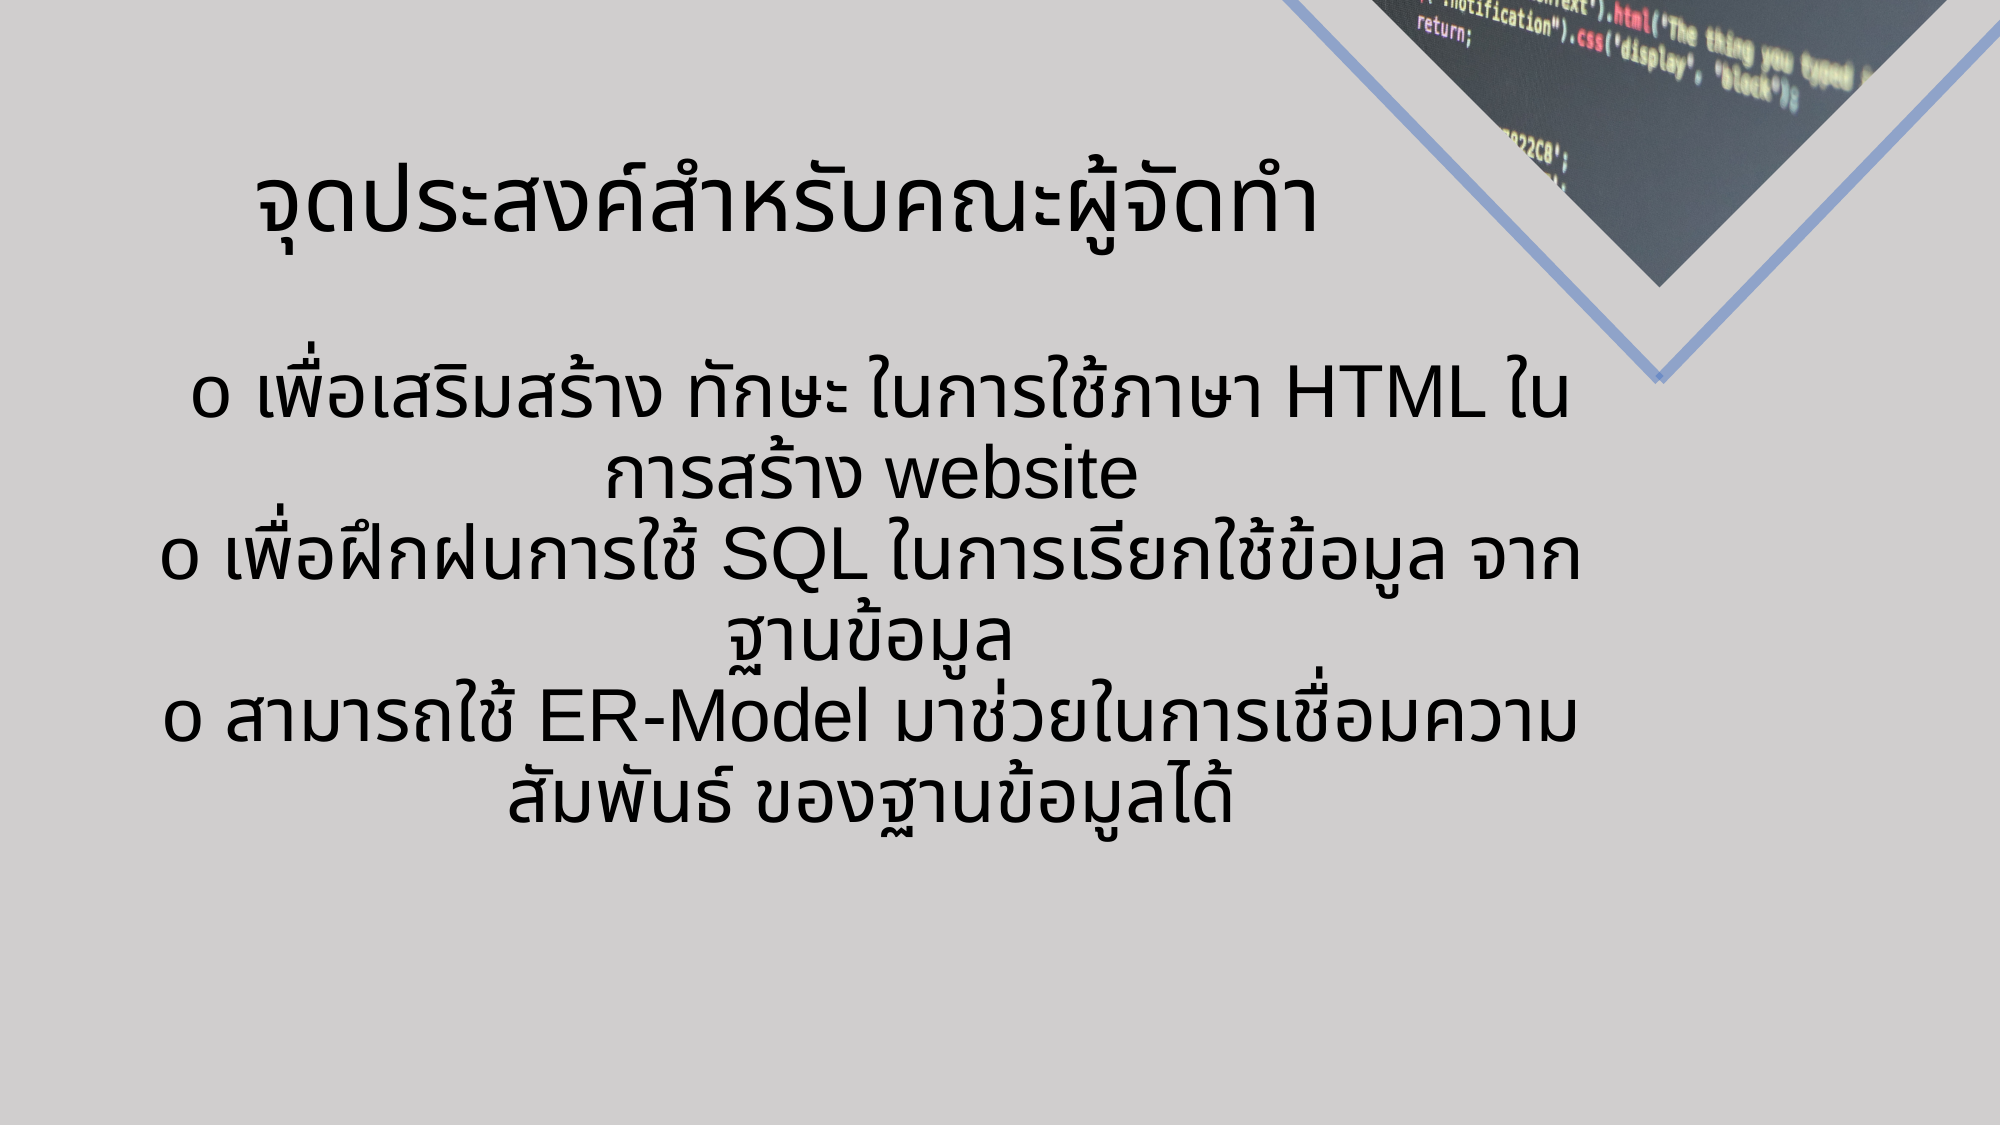

จุดประสงค์สำหรับคณะผู้จัดทำ
# o เพื่อเสริมสร้าง ทักษะ ในการใช้ภาษา HTML ในการสร้าง website o เพื่อฝึกฝนการใช้ SQL ในการเรียกใช้ข้อมูล จากฐานข้อมูล o สามารถใช้ ER-Model มาช่วยในการเชื่อมความสัมพันธ์ ของฐานข้อมูลได้